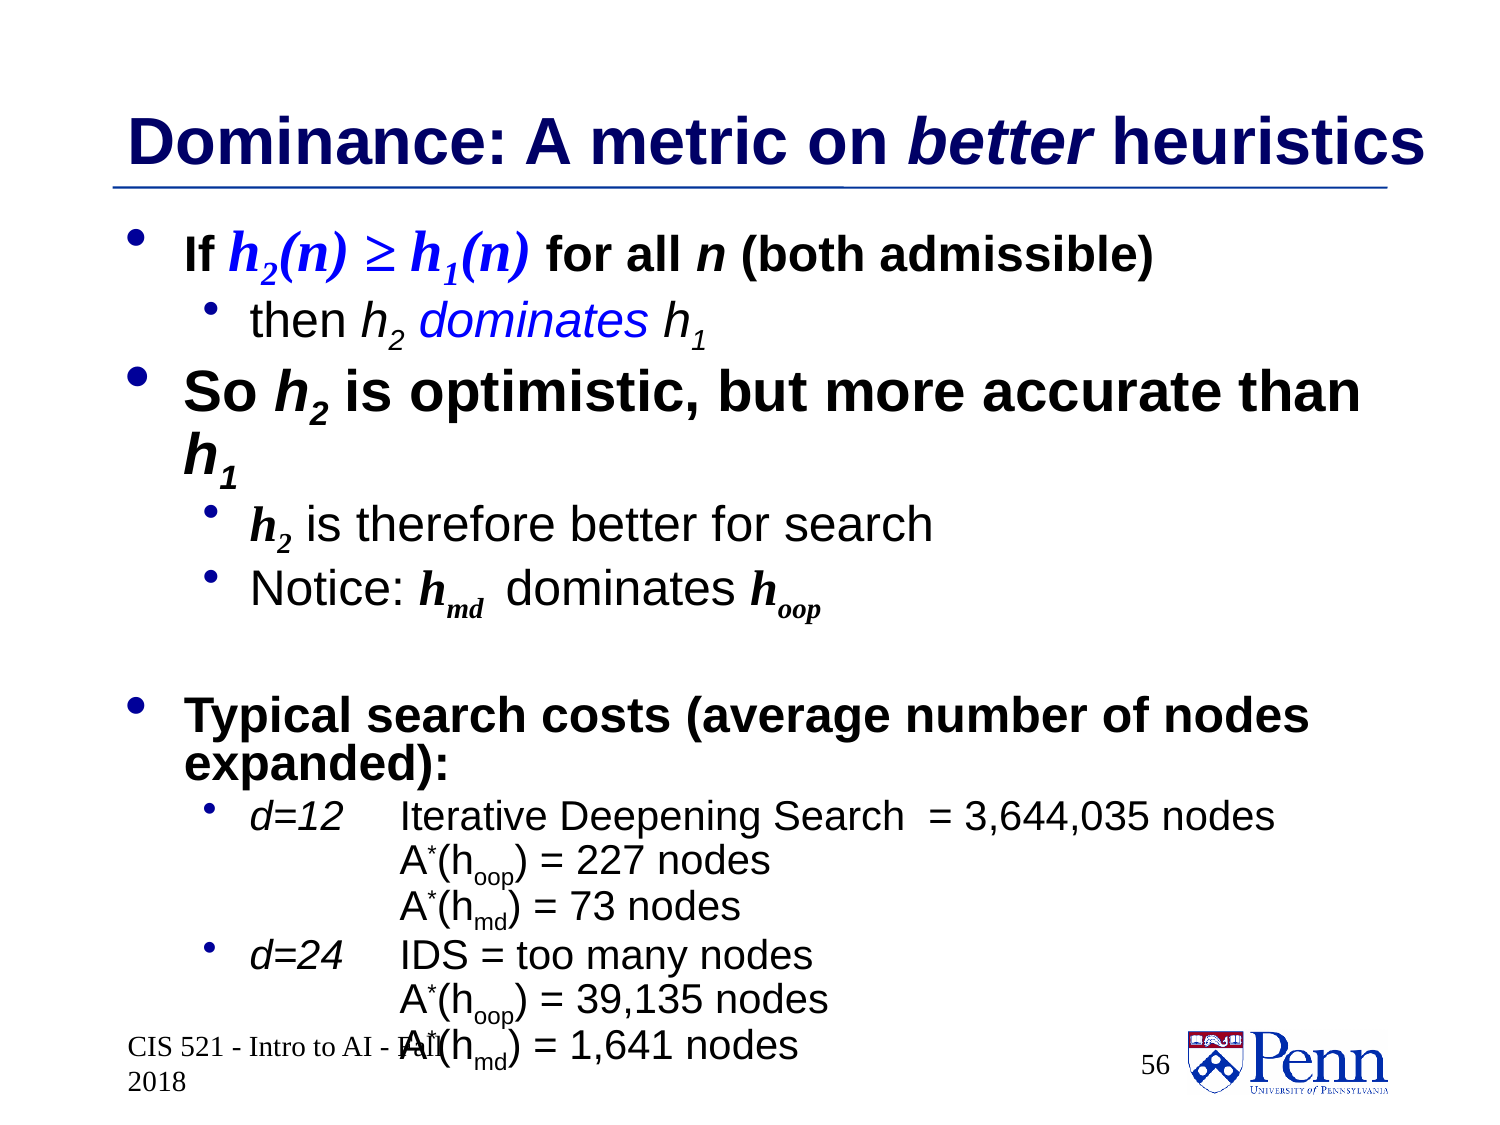

# Dominance: A metric on better heuristics
If h2(n) ≥ h1(n) for all n (both admissible)
then h2 dominates h1
So h2 is optimistic, but more accurate than h1
h2 is therefore better for search
Notice: hmd  dominates hoop

Typical search costs (average number of nodes expanded):
d=12	Iterative Deepening Search  = 3,644,035 nodes
	A*(hoop) = 227 nodes
	A*(hmd) = 73 nodes
d=24 	IDS = too many nodes
	A*(hoop) = 39,135 nodes
	A*(hmd) = 1,641 nodes
CIS 521 - Intro to AI - Fall 2018
       56